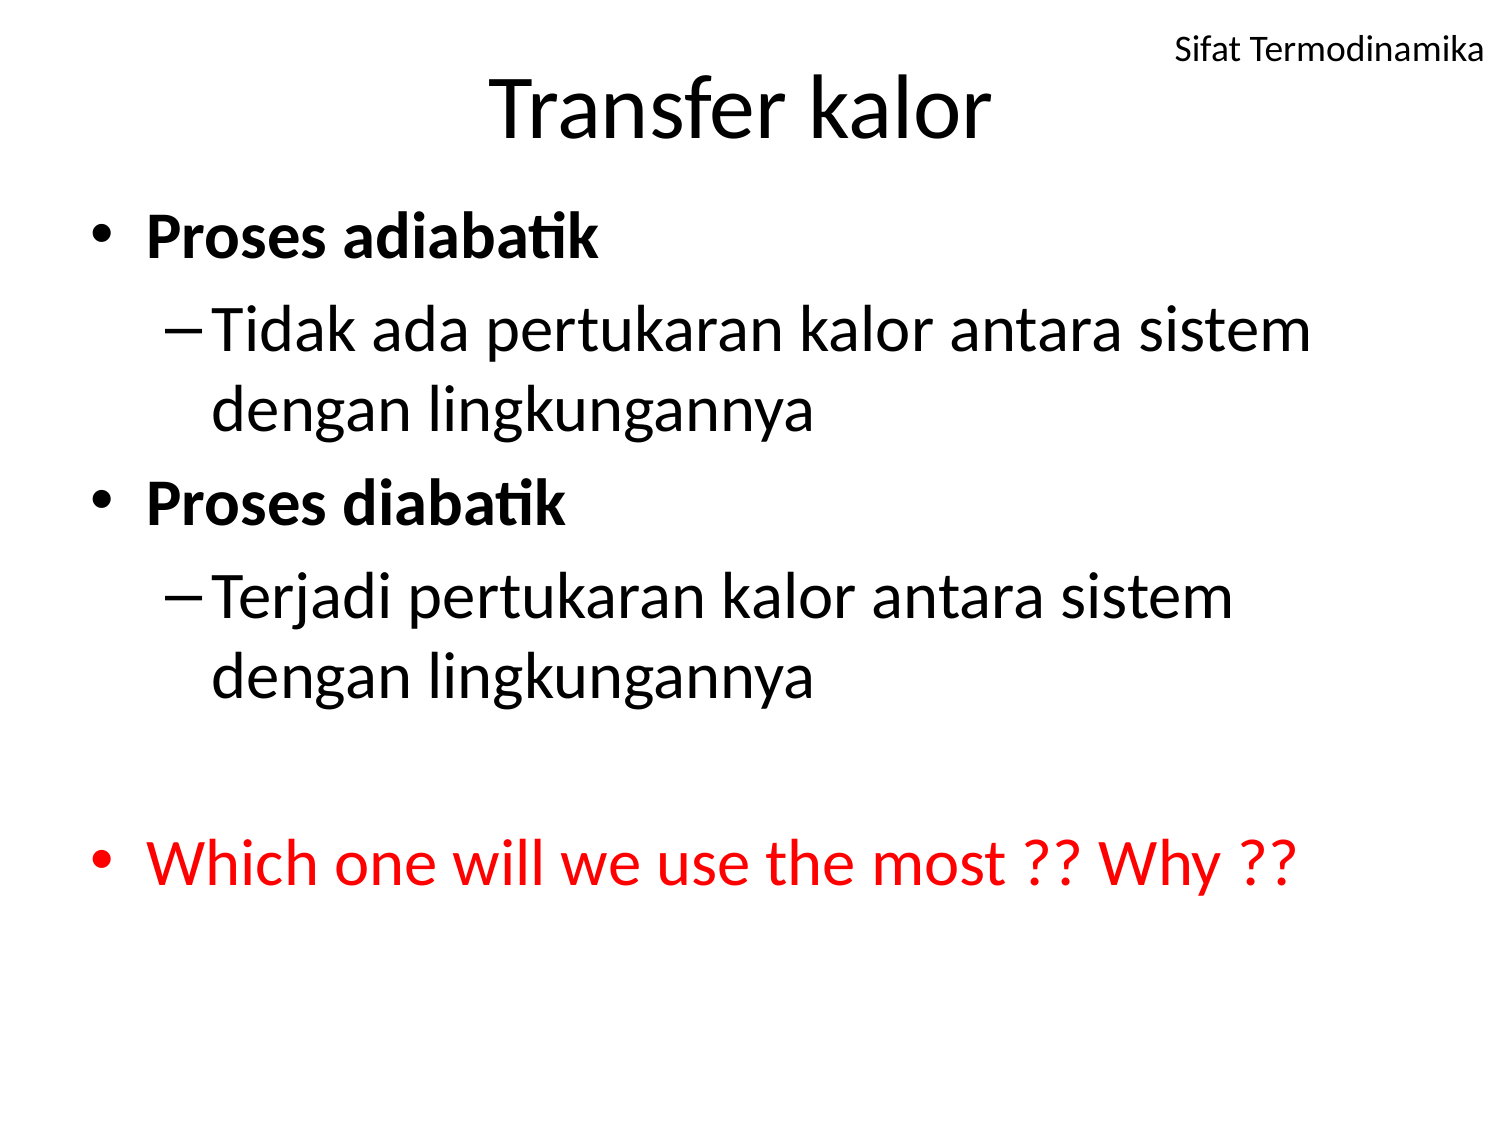

Sifat Termodinamika
# Transfer kalor
Proses adiabatik
Tidak ada pertukaran kalor antara sistem dengan lingkungannya
Proses diabatik
Terjadi pertukaran kalor antara sistem dengan lingkungannya

Which one will we use the most ?? Why ??